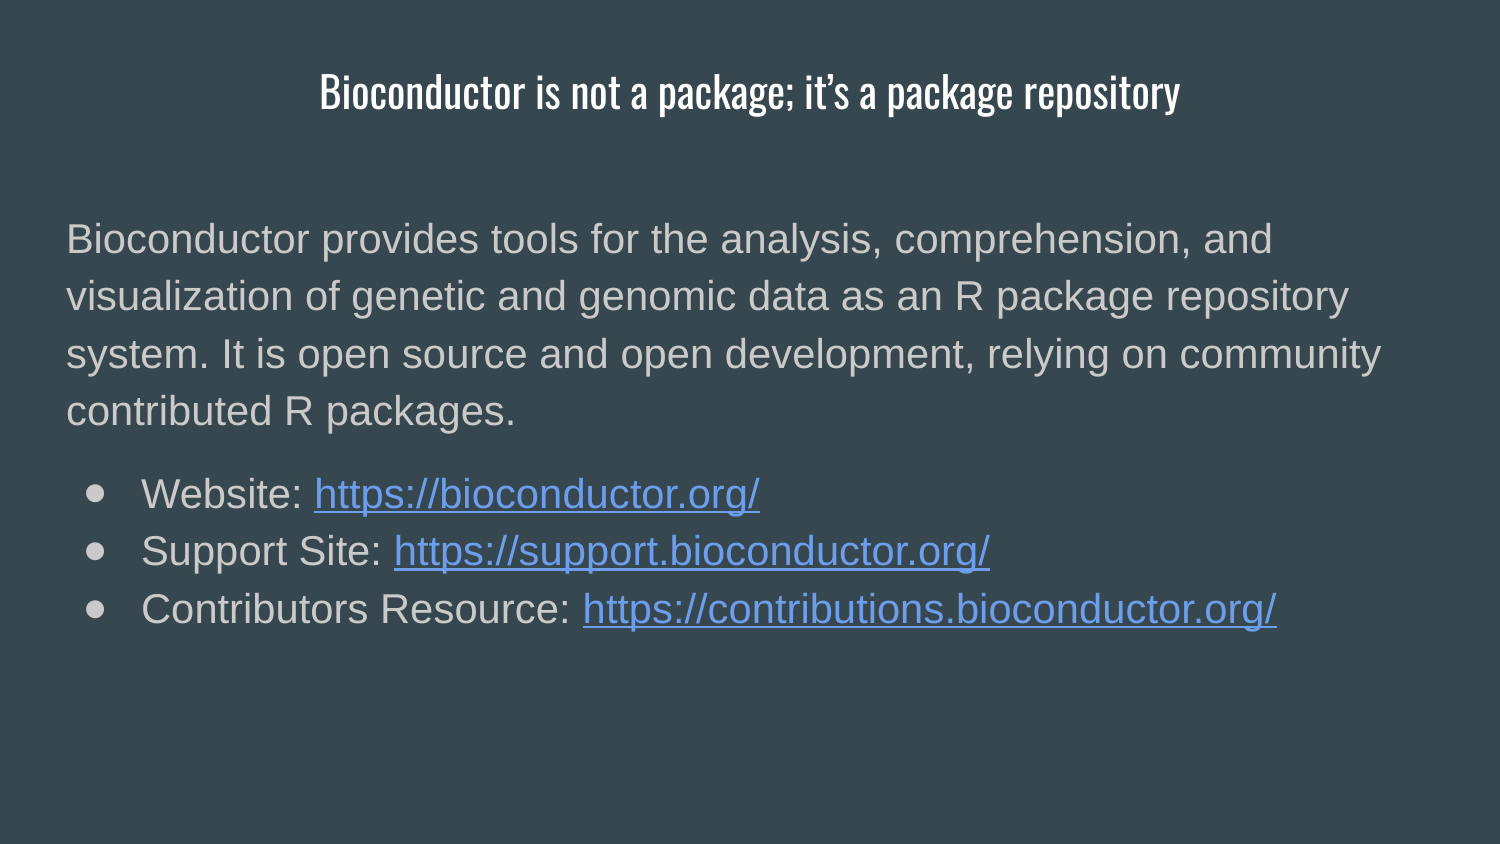

# Bioconductor is not a package; it’s a package repository
Bioconductor provides tools for the analysis, comprehension, and visualization of genetic and genomic data as an R package repository system. It is open source and open development, relying on community contributed R packages.
Website: https://bioconductor.org/
Support Site: https://support.bioconductor.org/
Contributors Resource: https://contributions.bioconductor.org/